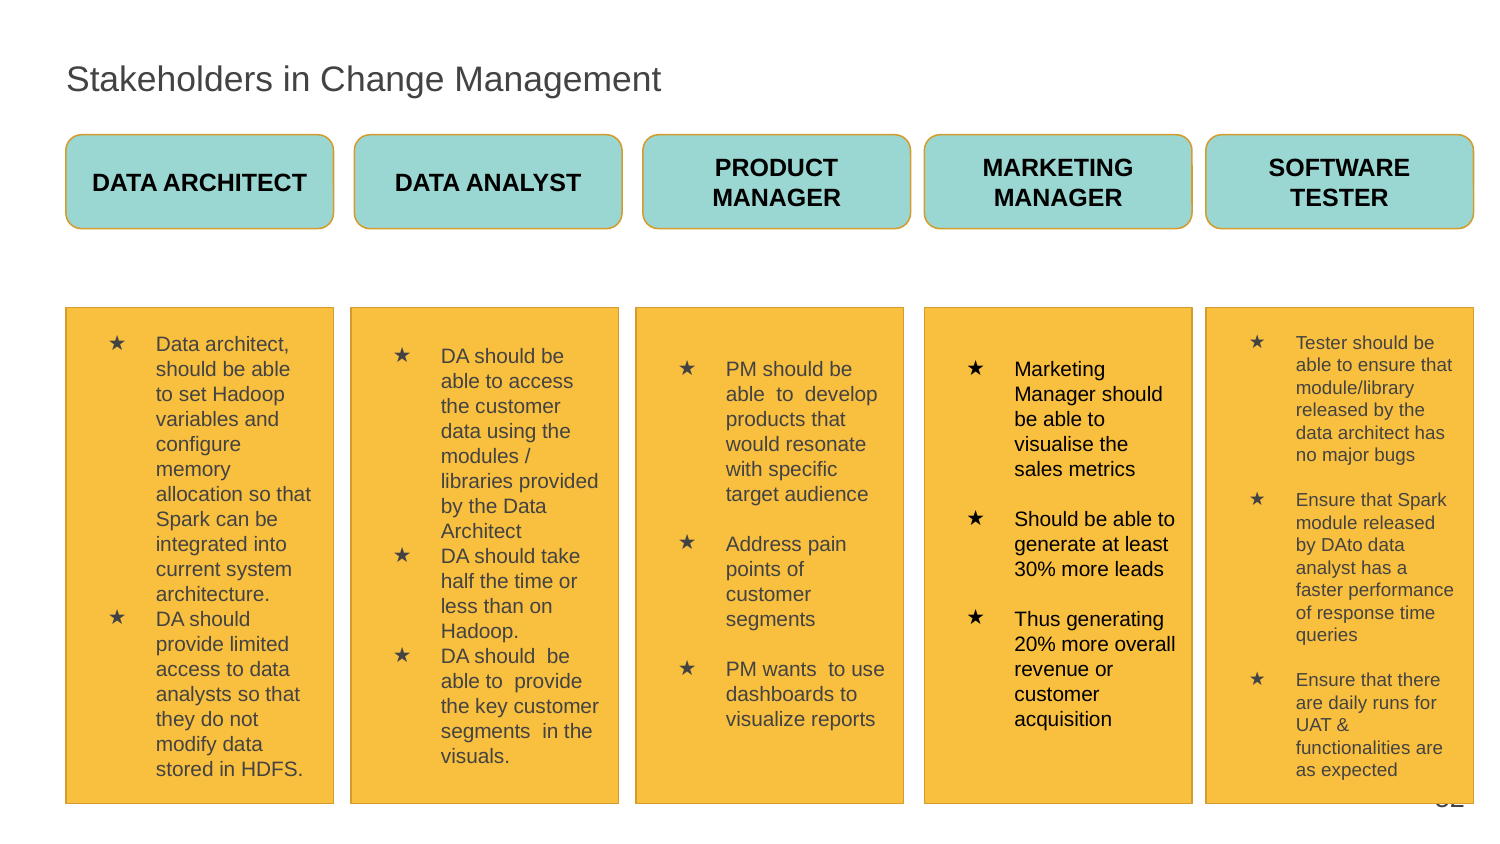

# Stakeholders in Change Management
DATA ARCHITECT
DATA ANALYST
PRODUCT MANAGER
MARKETING MANAGER
SOFTWARE TESTER
Data architect, should be able  to set Hadoop variables and configure memory allocation so that Spark can be integrated into current system architecture.
DA should provide limited access to data analysts so that they do not modify data stored in HDFS.
DA should be able to access the customer data using the modules / libraries provided by the Data Architect
DA should take half the time or less than on Hadoop.
DA should  be able to  provide the key customer segments  in the visuals.
PM should be able  to  develop products that would resonate with specific target audience

Address pain points of customer segments

PM wants  to use dashboards to visualize reports

Marketing Manager should be able to visualise the sales metrics

Should be able to generate at least 30% more leads

Thus generating 20% more overall revenue or customer acquisition

Tester should be able to ensure that module/library released by the data architect has no major bugs

Ensure that Spark module released by DAto data analyst has a faster performance of response time queries

Ensure that there are daily runs for UAT & functionalities are as expected
52